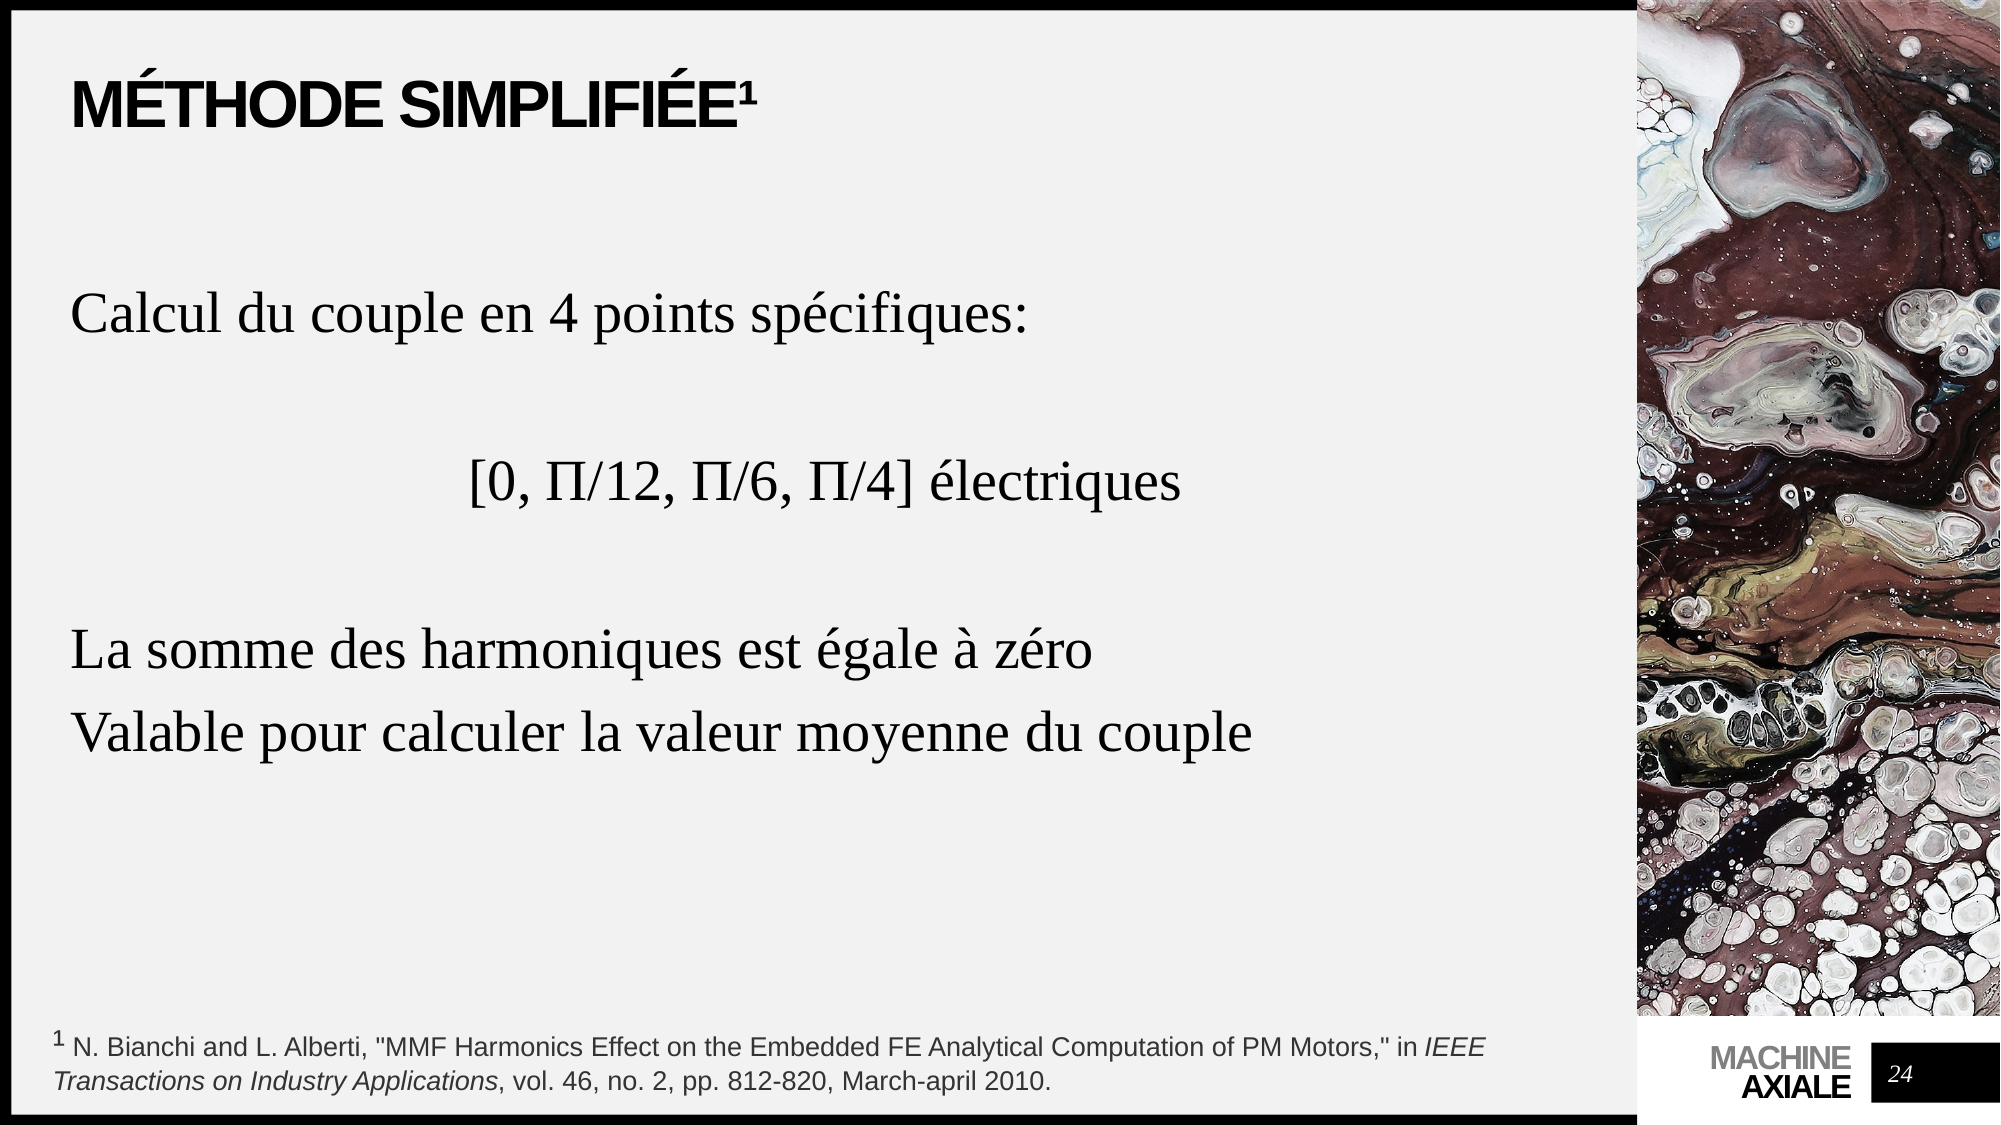

# Méthode simplifiée¹

Calcul du couple en 4 points spécifiques:

[0, Π/12, Π/6, Π/4] électriques

La somme des harmoniques est égale à zéro
Valable pour calculer la valeur moyenne du couple

¹ N. Bianchi and L. Alberti, "MMF Harmonics Effect on the Embedded FE Analytical Computation of PM Motors," in IEEE Transactions on Industry Applications, vol. 46, no. 2, pp. 812-820, March-april 2010.
24